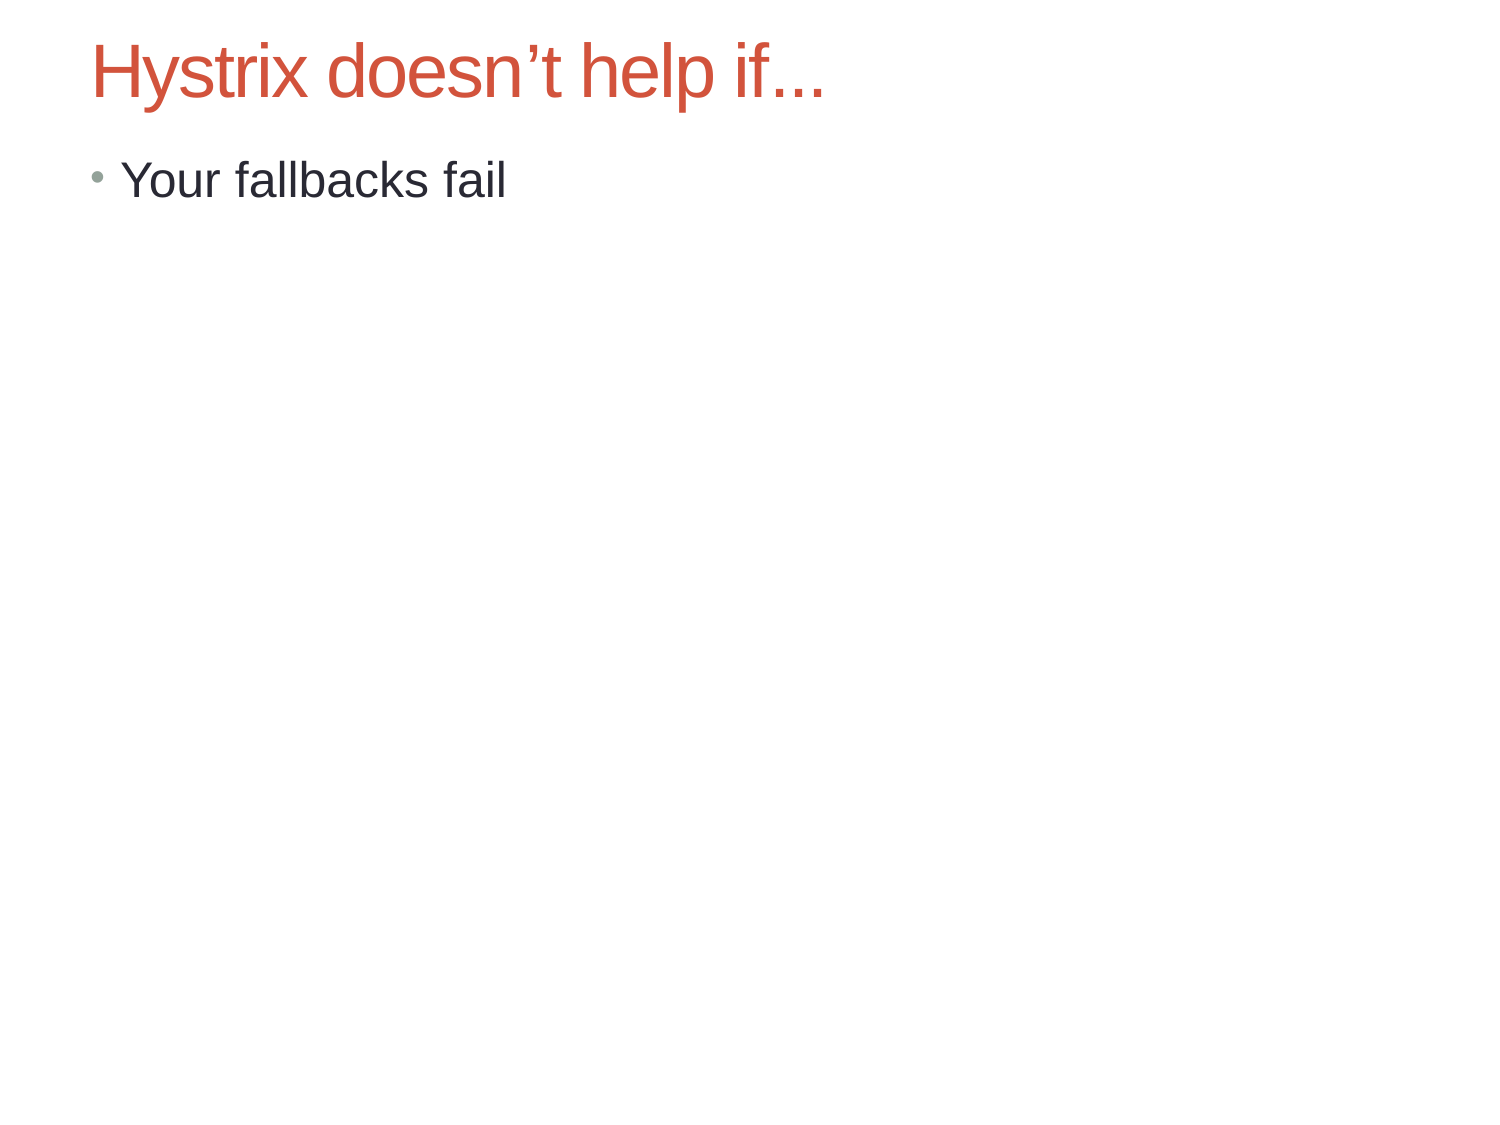

# Hystrix doesn’t help if...
Your fallbacks fail